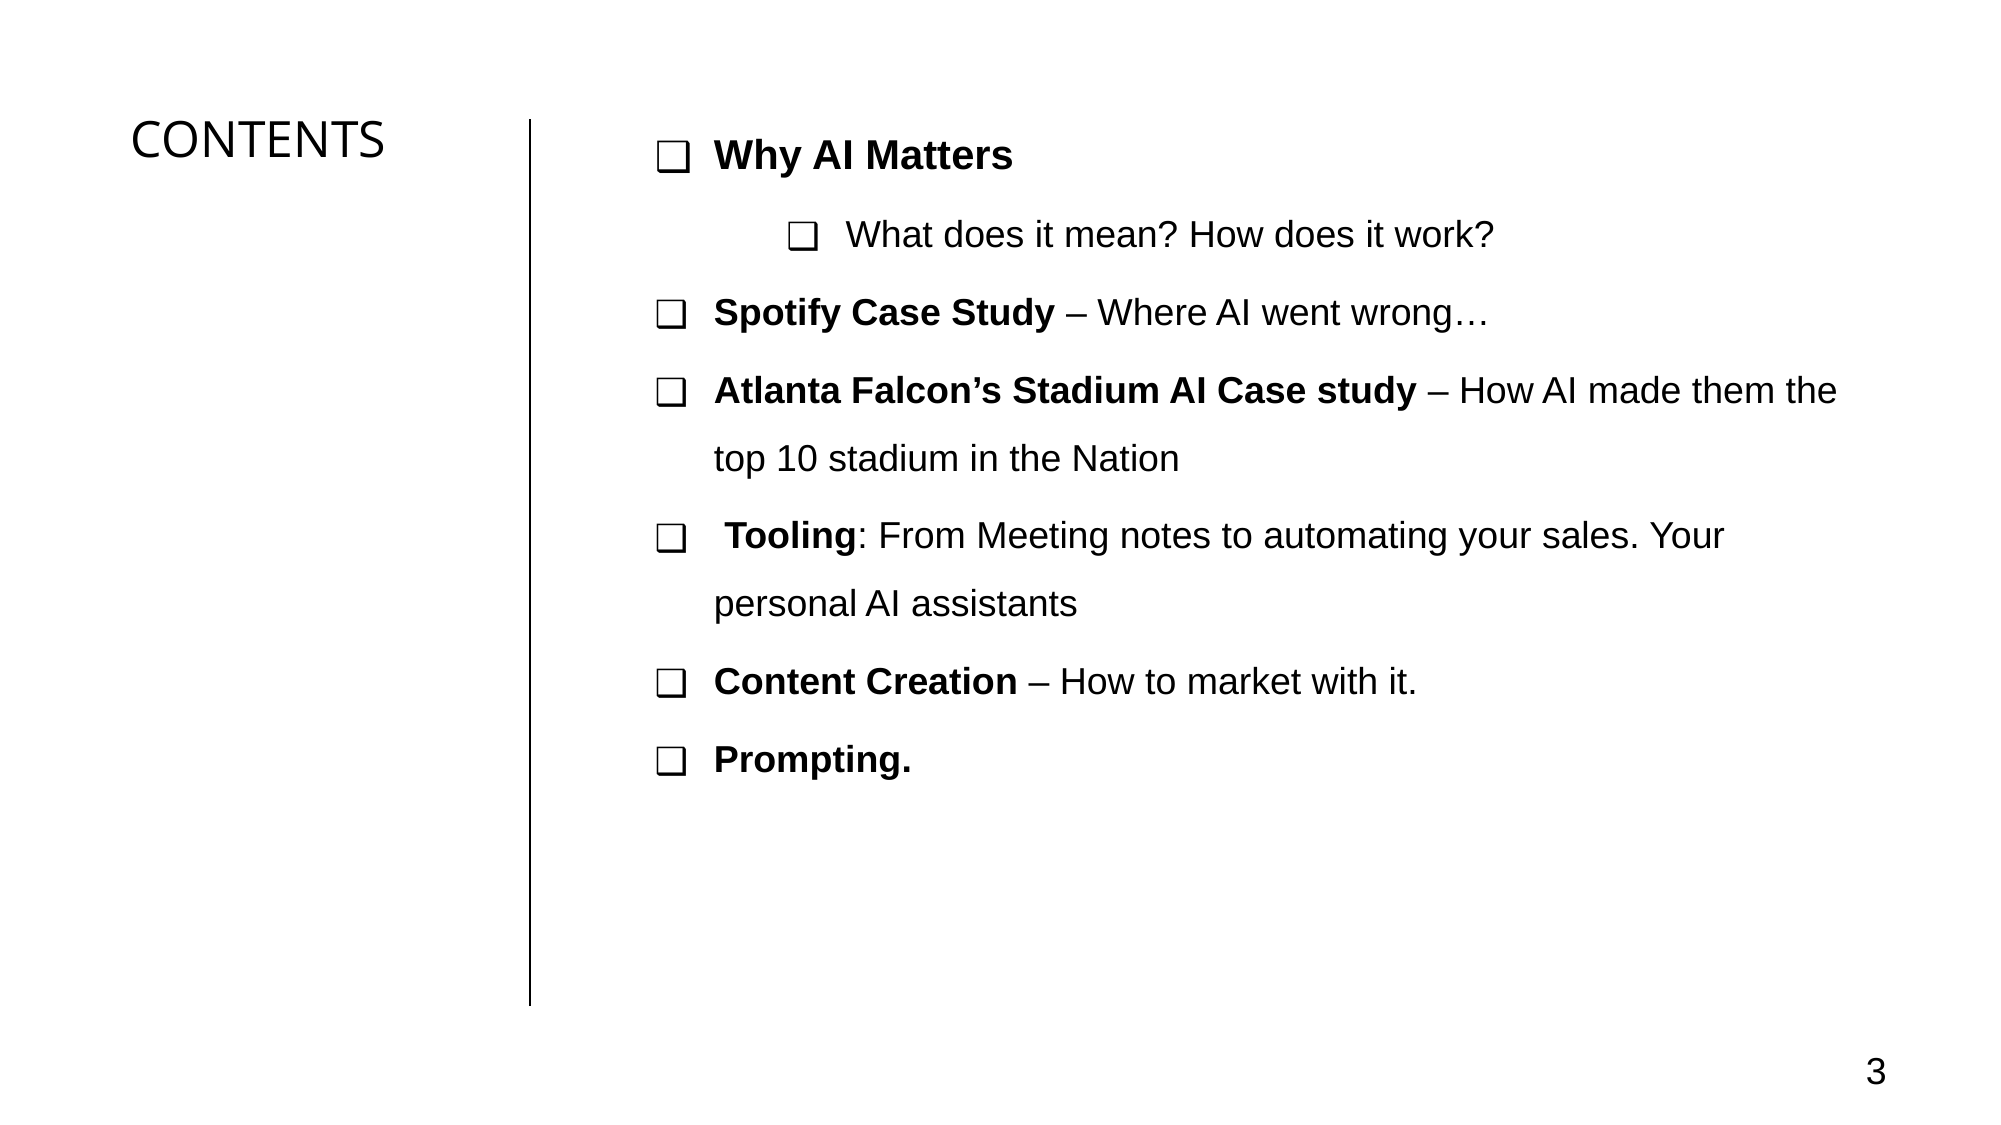

Why AI Matters
What does it mean? How does it work?
Spotify Case Study – Where AI went wrong…
Atlanta Falcon’s Stadium AI Case study – How AI made them the top 10 stadium in the Nation
 Tooling: From Meeting notes to automating your sales. Your personal AI assistants
Content Creation – How to market with it.
Prompting.

# CONTENTS
3